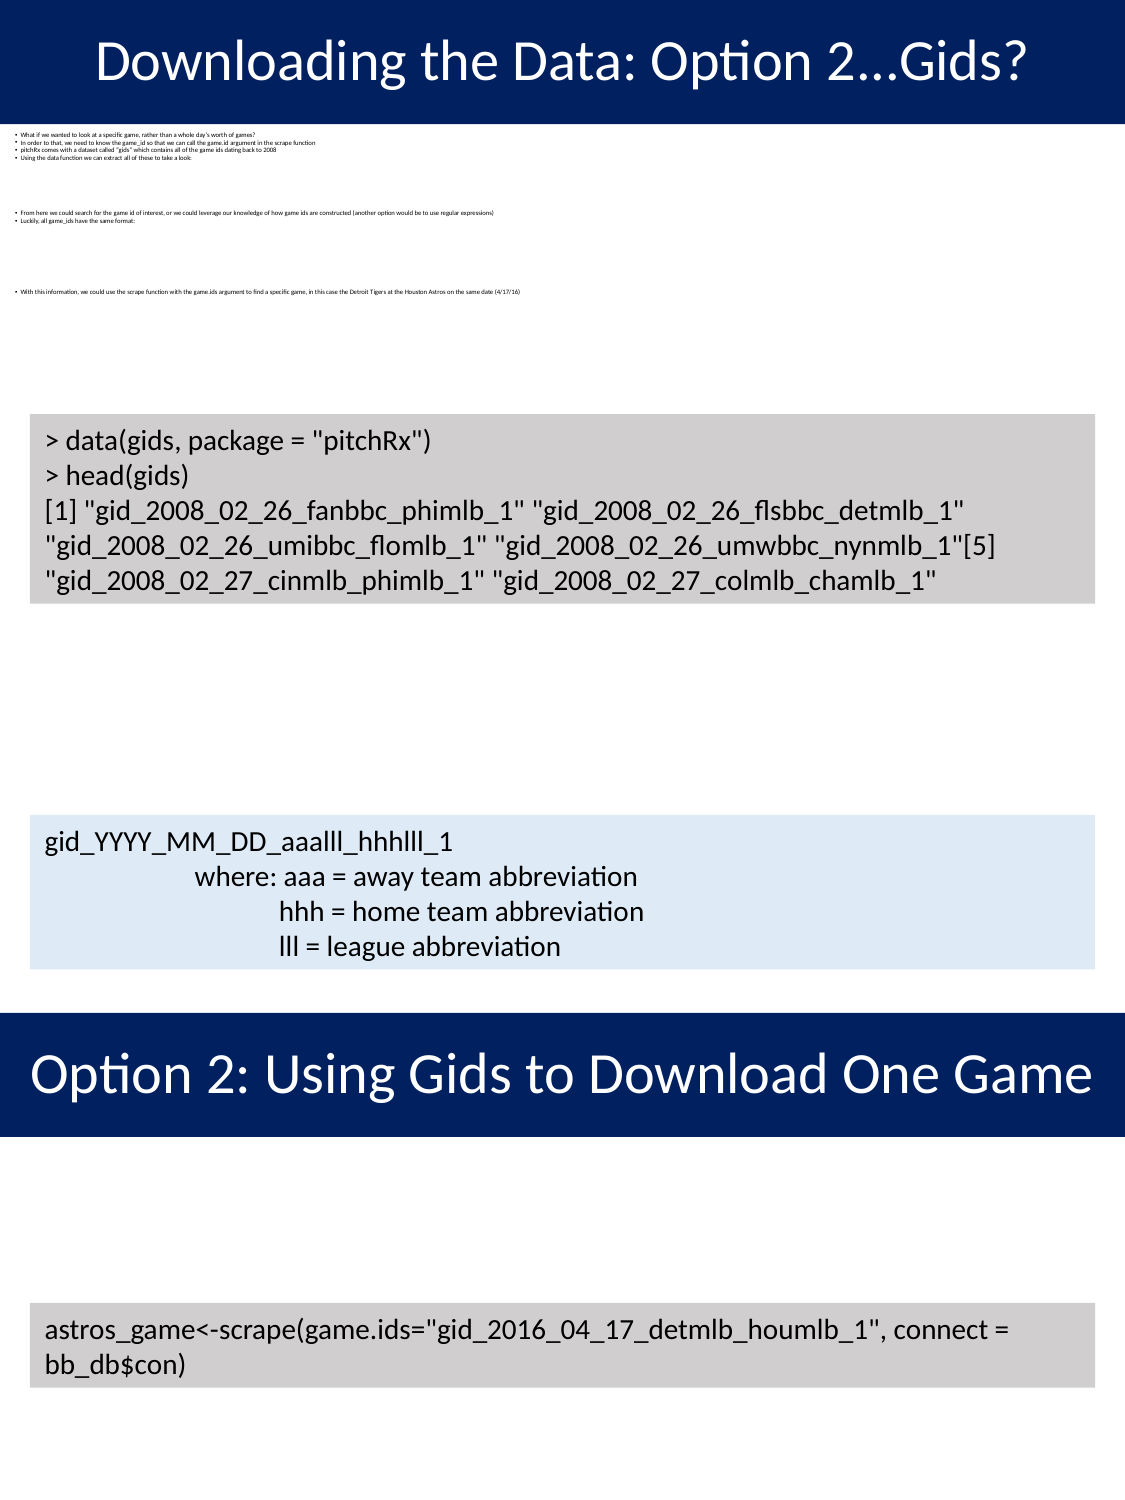

Downloading the Data: Option 2...Gids?
What if we wanted to look at a specific game, rather than a whole day’s worth of games?
In order to that, we need to know the game_id so that we can call the game.id argument in the scrape function
pitchRx comes with a dataset called “gids” which contains all of the game ids dating back to 2008
Using the data function we can extract all of these to take a look:

From here we could search for the game id of interest, or we could leverage our knowledge of how game ids are constructed (another option would be to use regular expressions)
Luckily, all game_ids have the same format:

With this information, we could use the scrape function with the game.ids argument to find a specific game, in this case the Detroit Tigers at the Houston Astros on the same date (4/17/16)

> data(gids, package = "pitchRx")
> head(gids)
[1] "gid_2008_02_26_fanbbc_phimlb_1" "gid_2008_02_26_flsbbc_detmlb_1" "gid_2008_02_26_umibbc_flomlb_1" "gid_2008_02_26_umwbbc_nynmlb_1"[5] "gid_2008_02_27_cinmlb_phimlb_1" "gid_2008_02_27_colmlb_chamlb_1"

gid_YYYY_MM_DD_aaalll_hhhlll_1
	where: aaa = away team abbreviation
	             hhh = home team abbreviation
	             lll = league abbreviation
Option 2: Using Gids to Download One Game
astros_game<-scrape(game.ids="gid_2016_04_17_detmlb_houmlb_1", connect = bb_db$con)